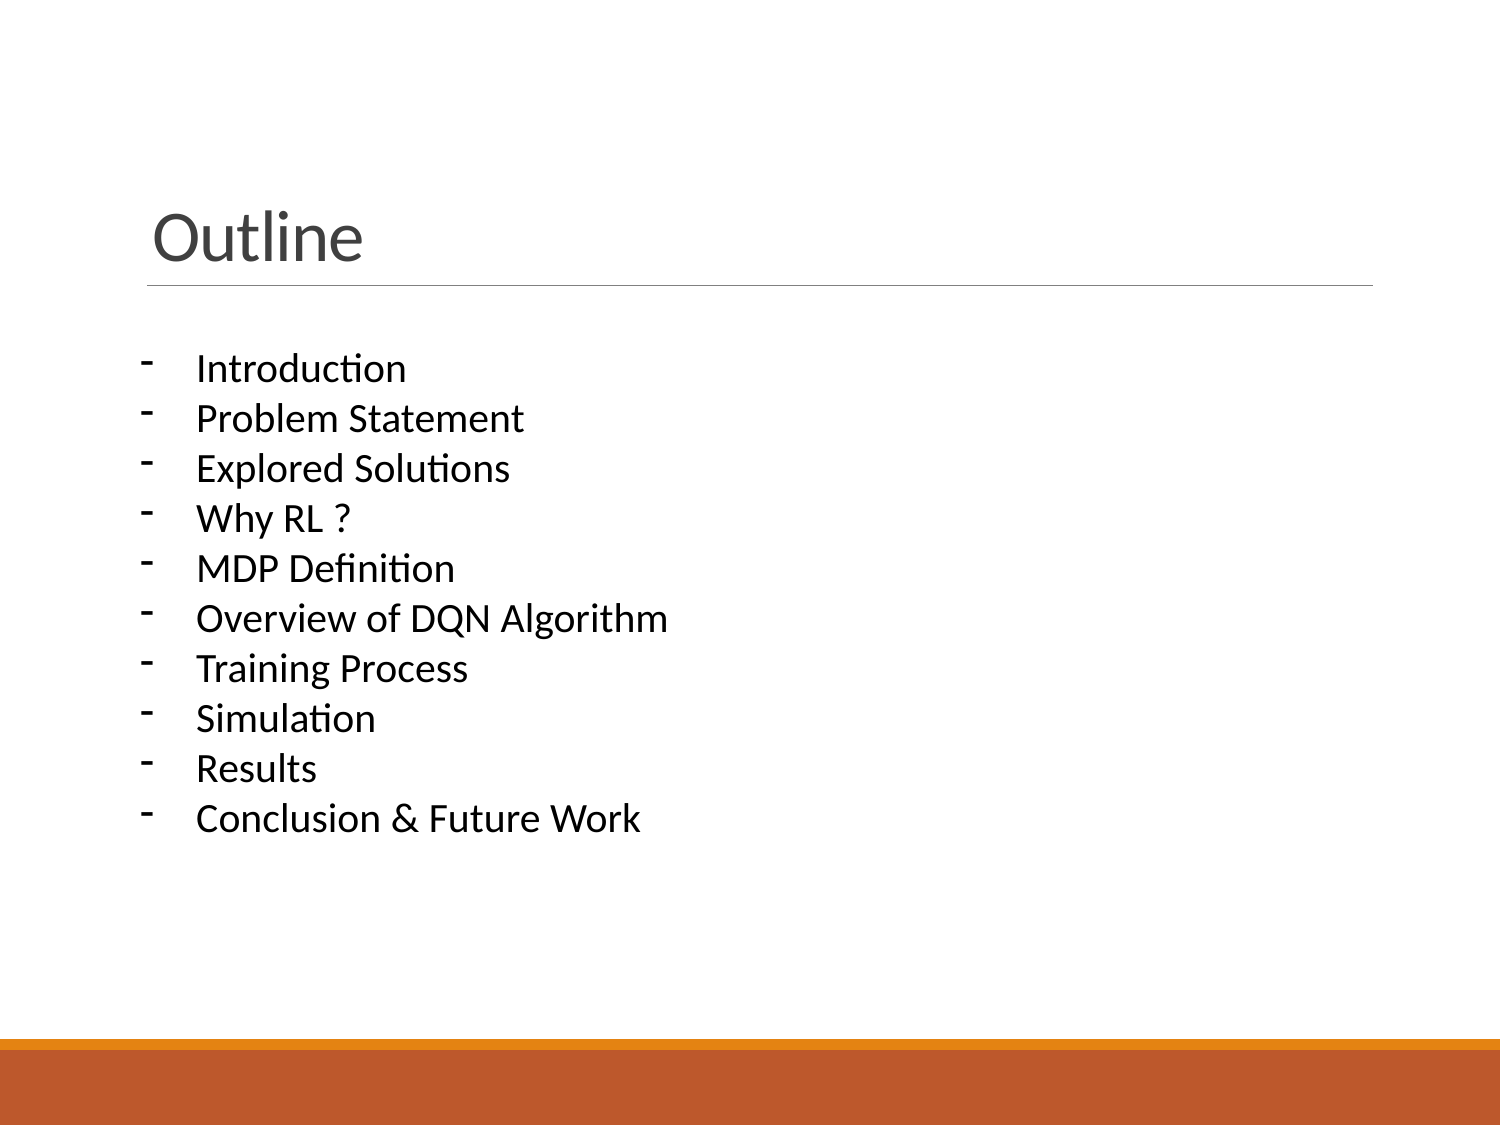

# Outline
Introduction
Problem Statement
Explored Solutions
Why RL ?
MDP Definition
Overview of DQN Algorithm
Training Process
Simulation
Results
Conclusion & Future Work